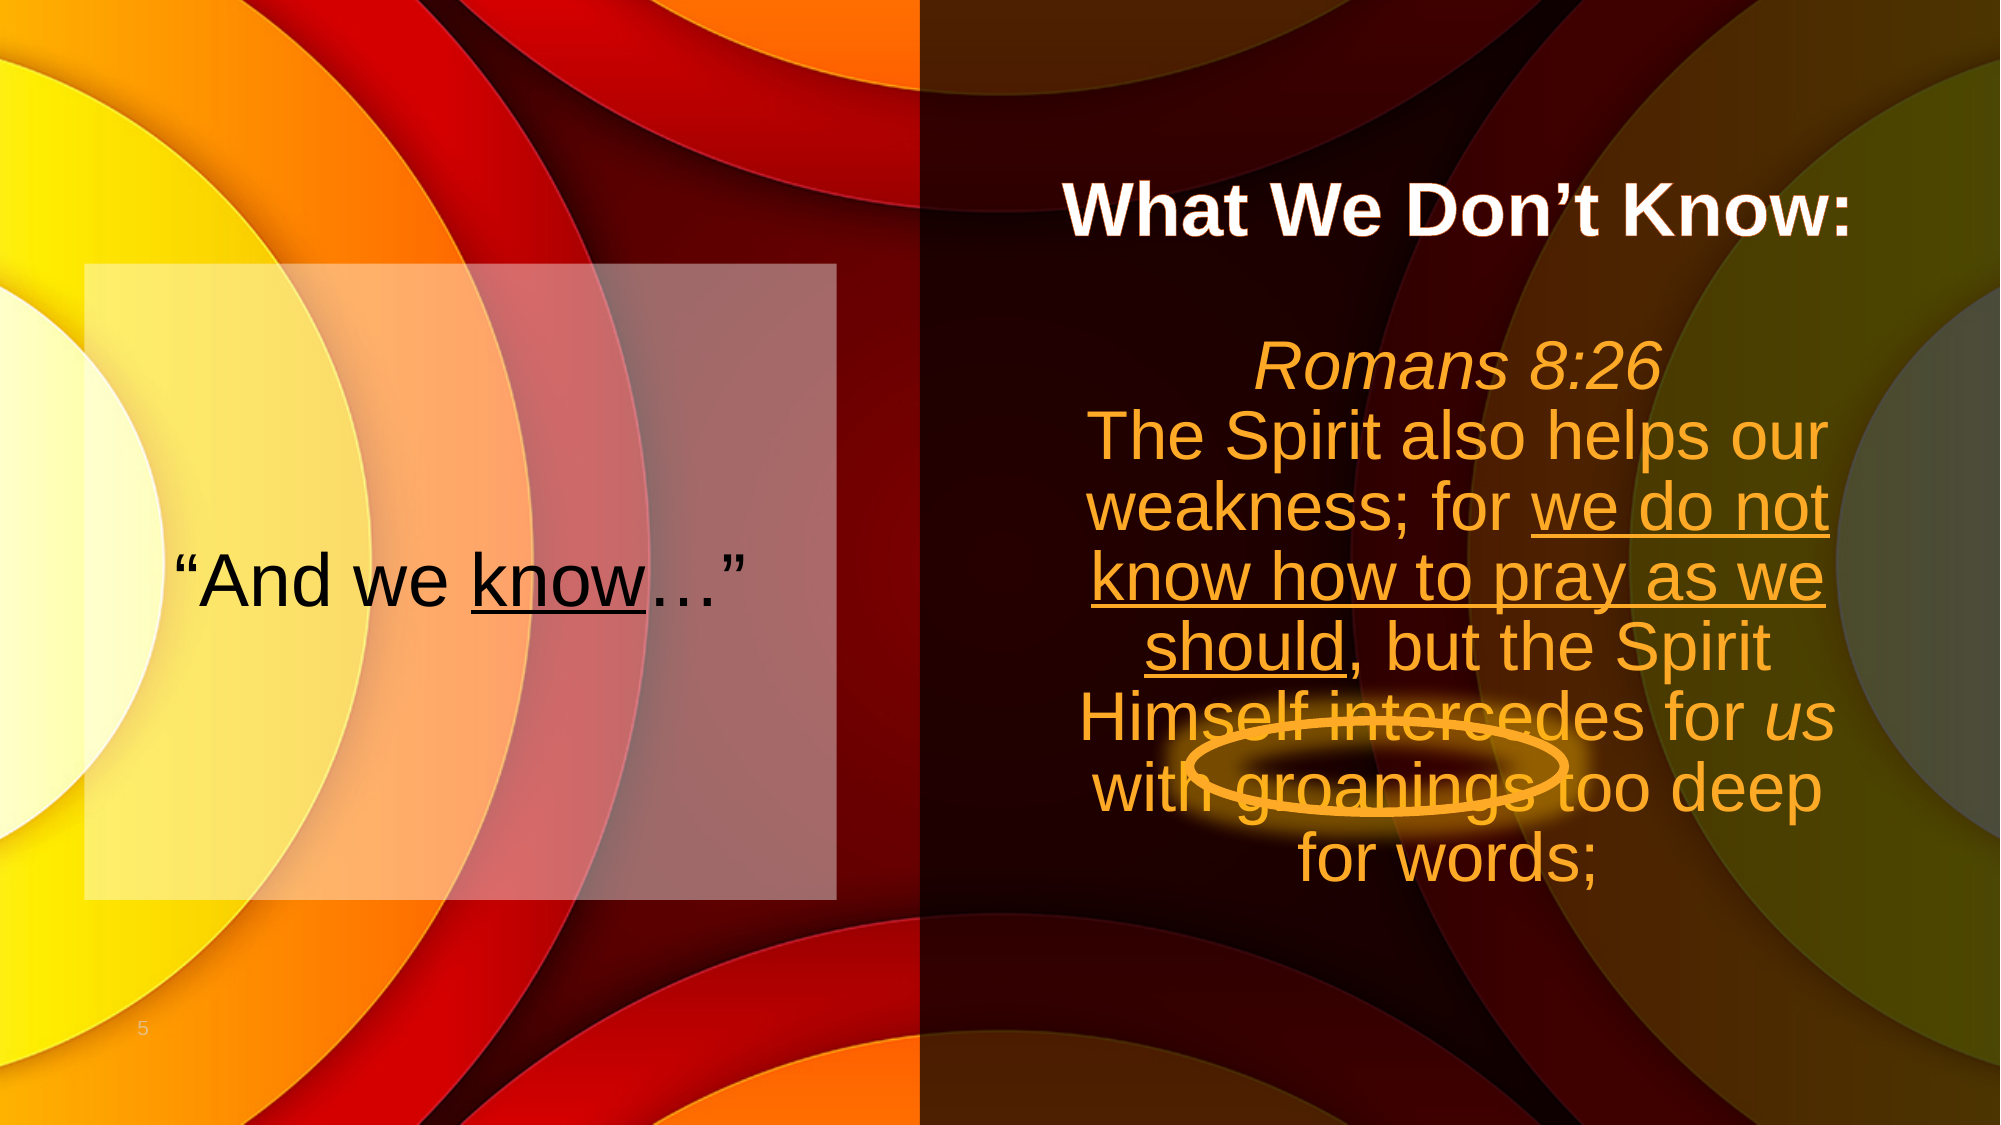

What We Don’t Know:
Romans 8:26
The Spirit also helps our weakness; for we do not know how to pray as we should, but the Spirit Himself intercedes for us with groanings too deep for words;
# “And we know…”

5